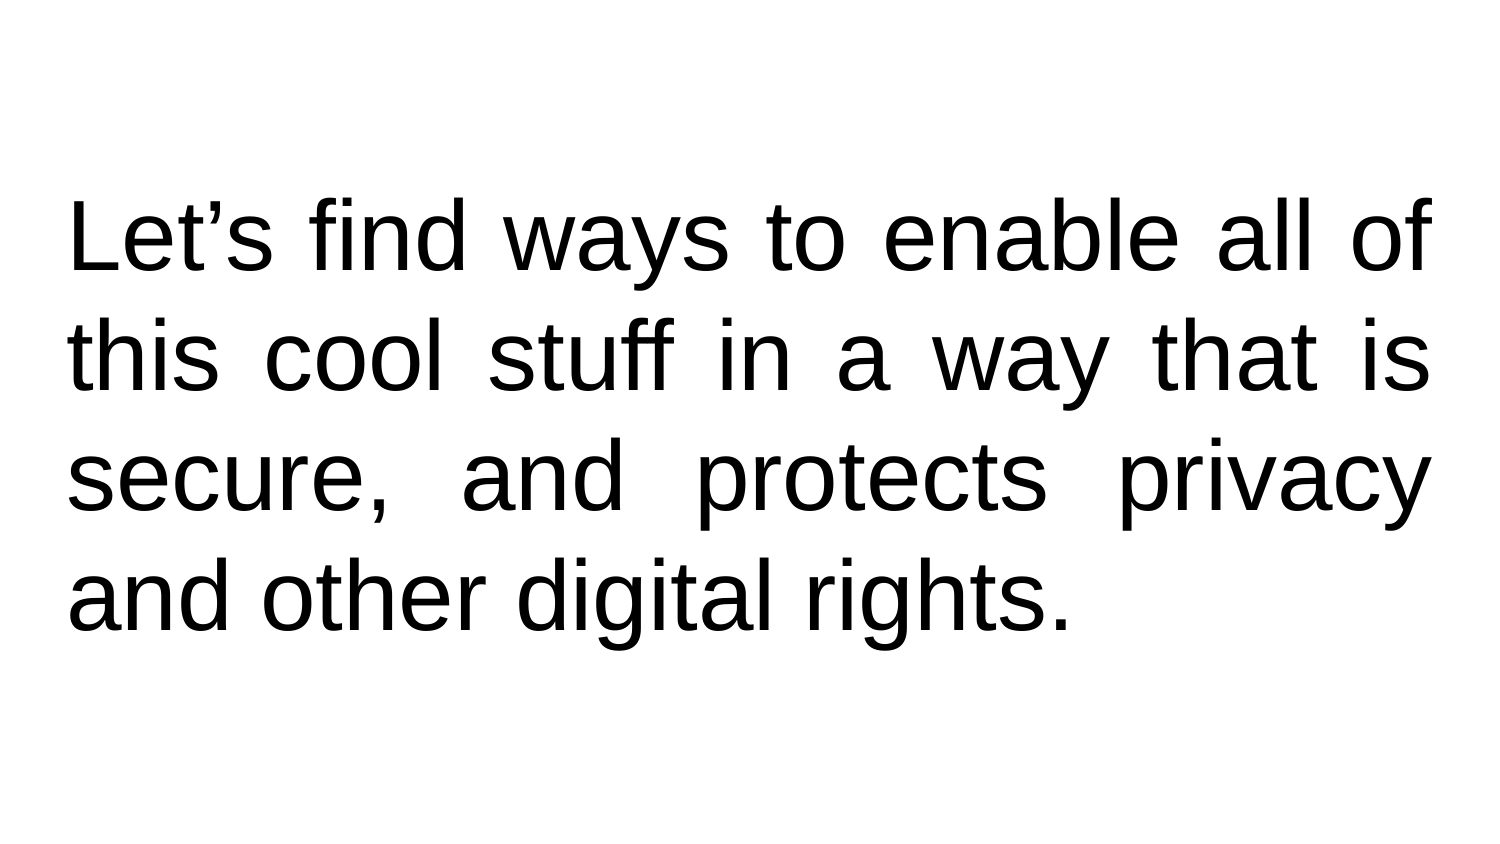

# Let’s find ways to enable all of this cool stuff in a way that is secure, and protects privacy and other digital rights.